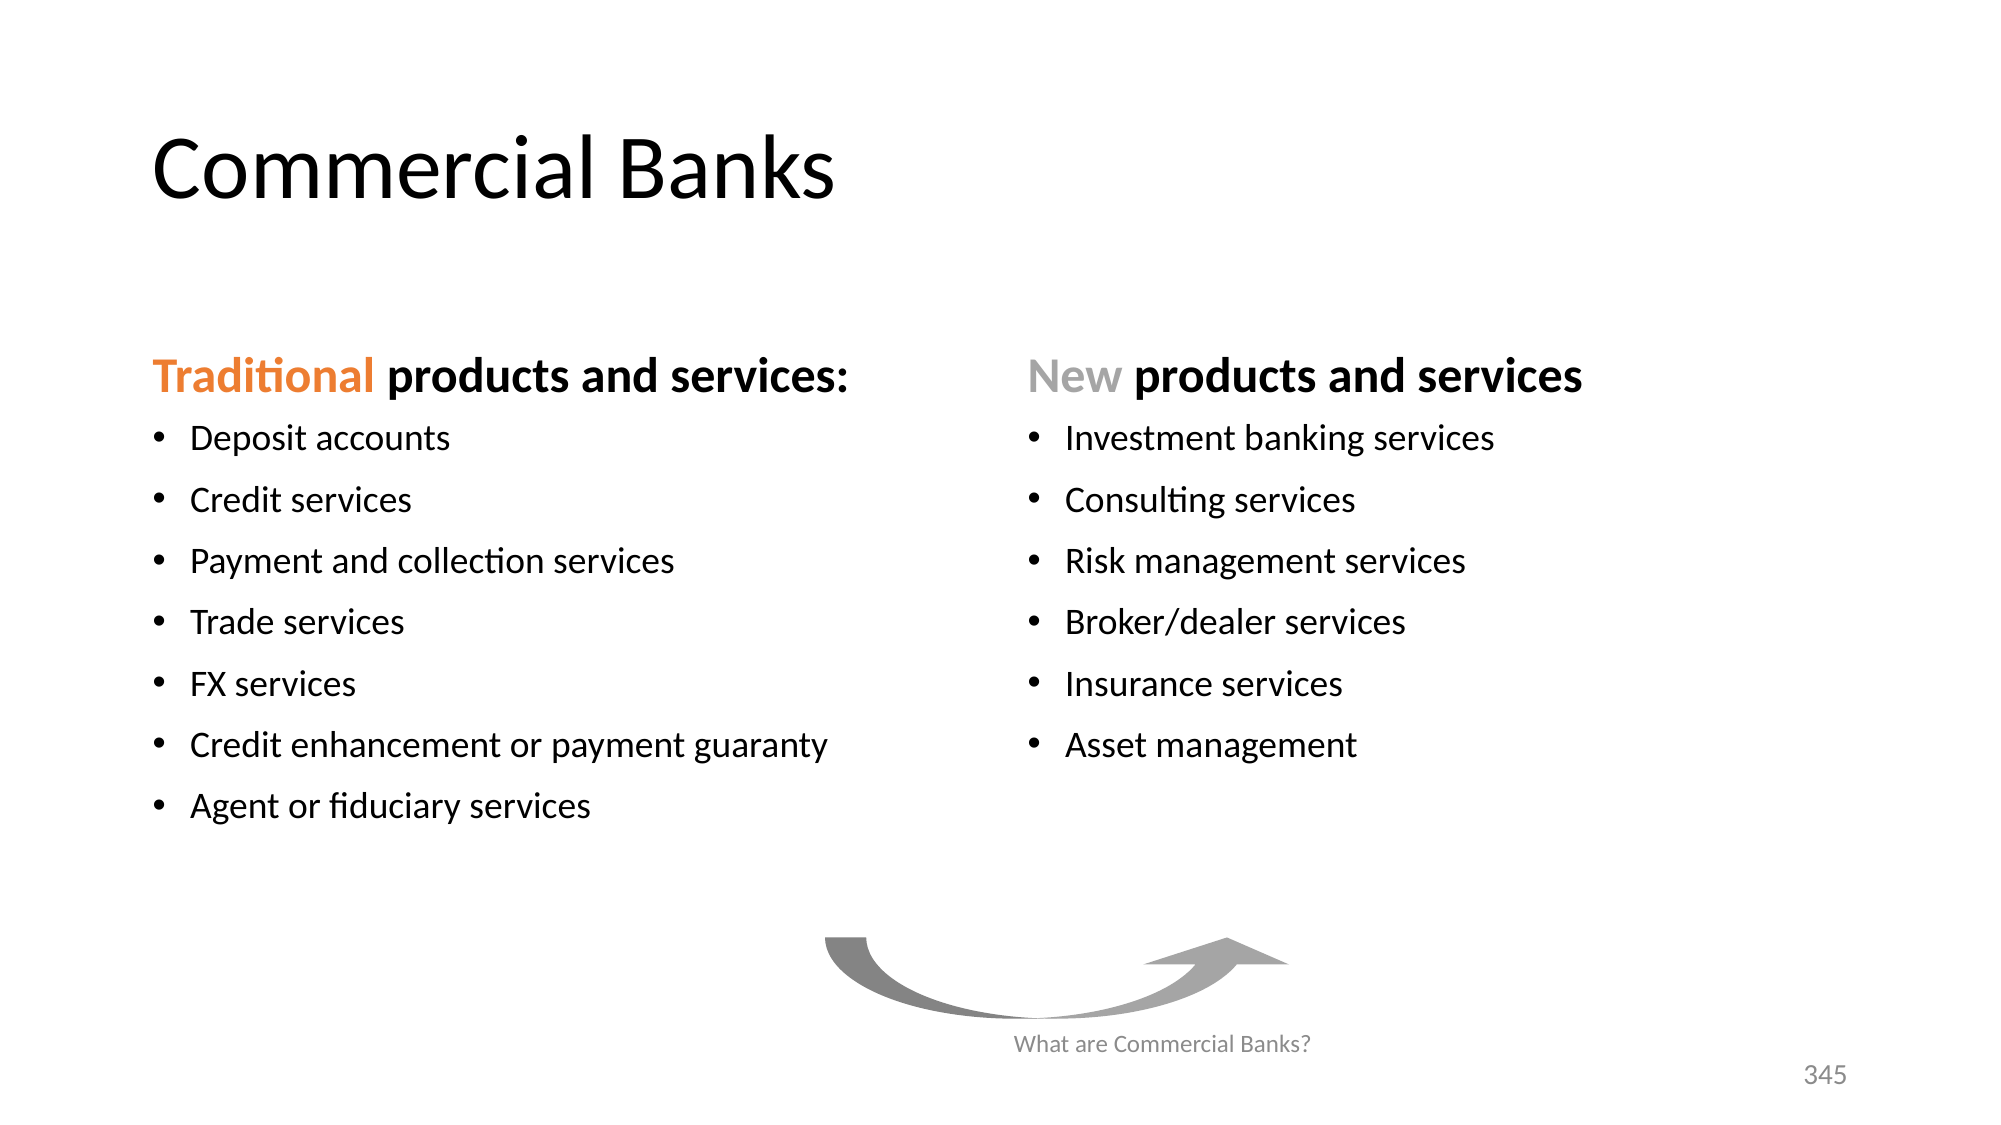

# Commercial Banks
Traditional products and services:
New products and services
Deposit accounts
Credit services
Payment and collection services
Trade services
FX services
Credit enhancement or payment guaranty
Agent or fiduciary services
Investment banking services
Consulting services
Risk management services
Broker/dealer services
Insurance services
Asset management

What are Commercial Banks?
345